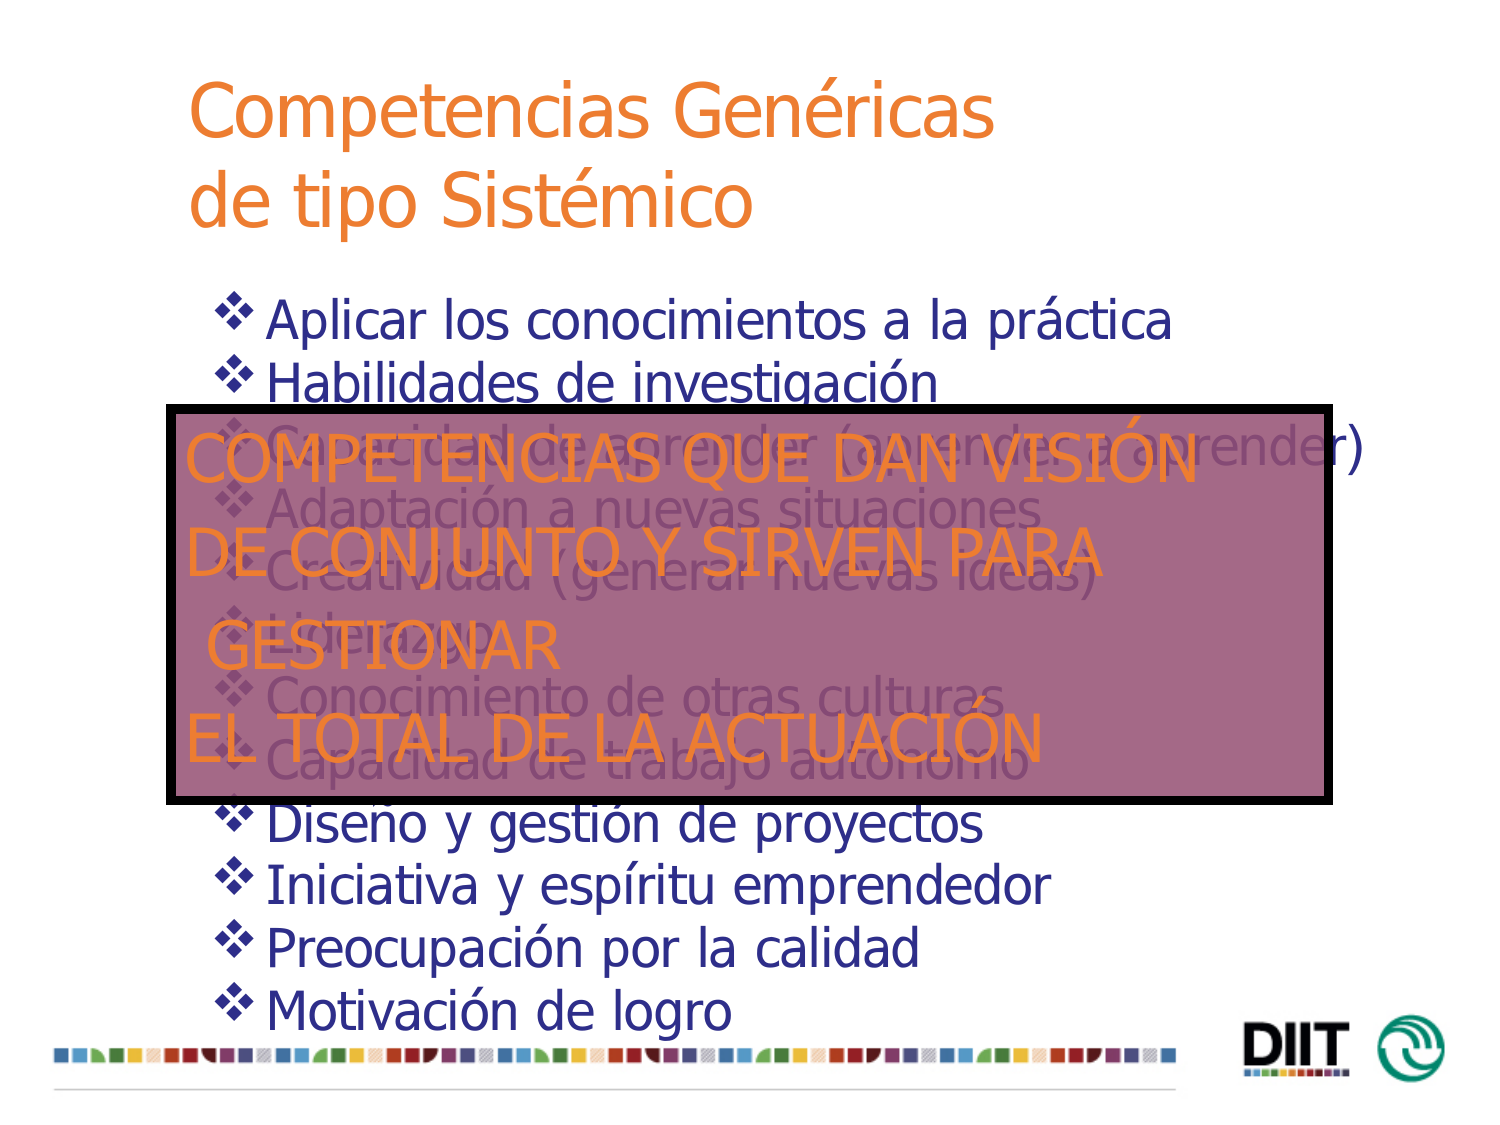

Competencias Genéricas
de tipo Sistémico
Aplicar los conocimientos a la práctica
Habilidades de investigación
Capacidad de aprender (aprender a aprender)
Adaptación a nuevas situaciones
Creatividad (generar nuevas ideas)
Liderazgo
Conocimiento de otras culturas
Capacidad de trabajo autónomo
Diseño y gestión de proyectos
Iniciativa y espíritu emprendedor
Preocupación por la calidad
Motivación de logro
COMPETENCIAS QUE DAN VISIÓN
DE CONJUNTO Y SIRVEN PARA
 GESTIONAR
EL TOTAL DE LA ACTUACIÓN